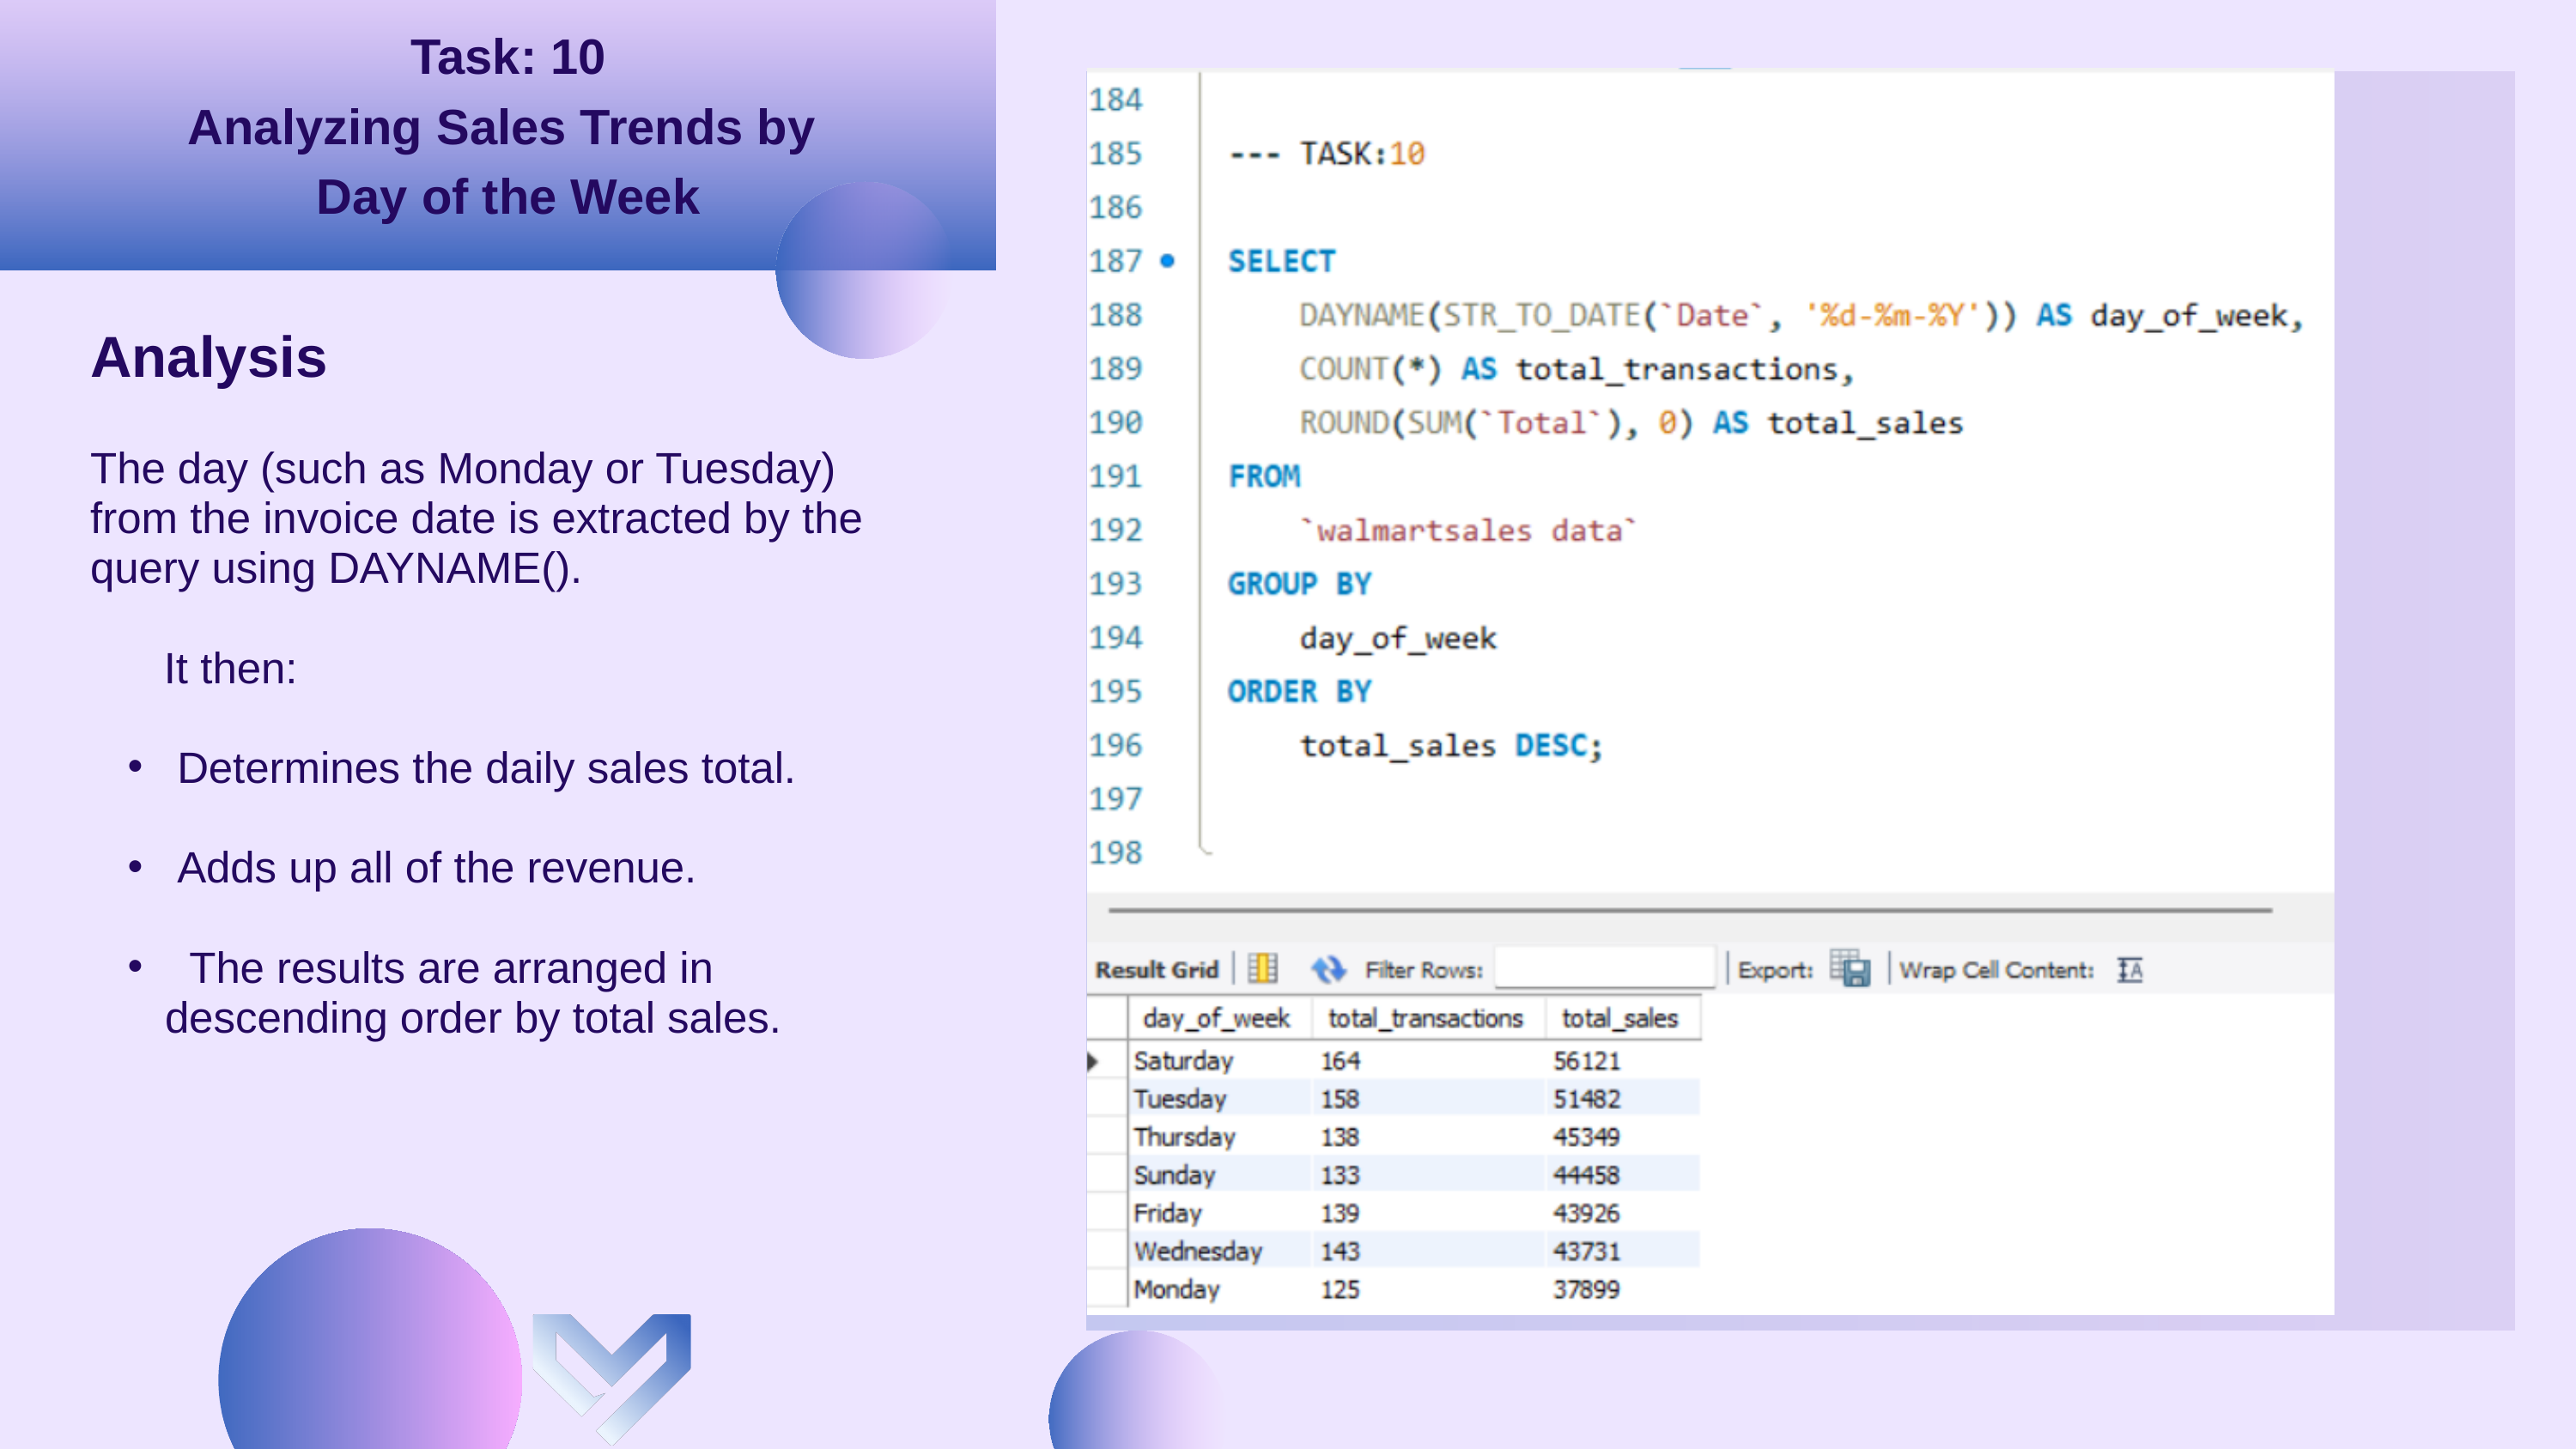

Task: 10
Analyzing Sales Trends by
Day of the Week

Analysis

The day (such as Monday or Tuesday) from the invoice date is extracted by the query using DAYNAME().

      It then:

 Determines the daily sales total.

 Adds up all of the revenue.

  The results are arranged in descending order by total sales.